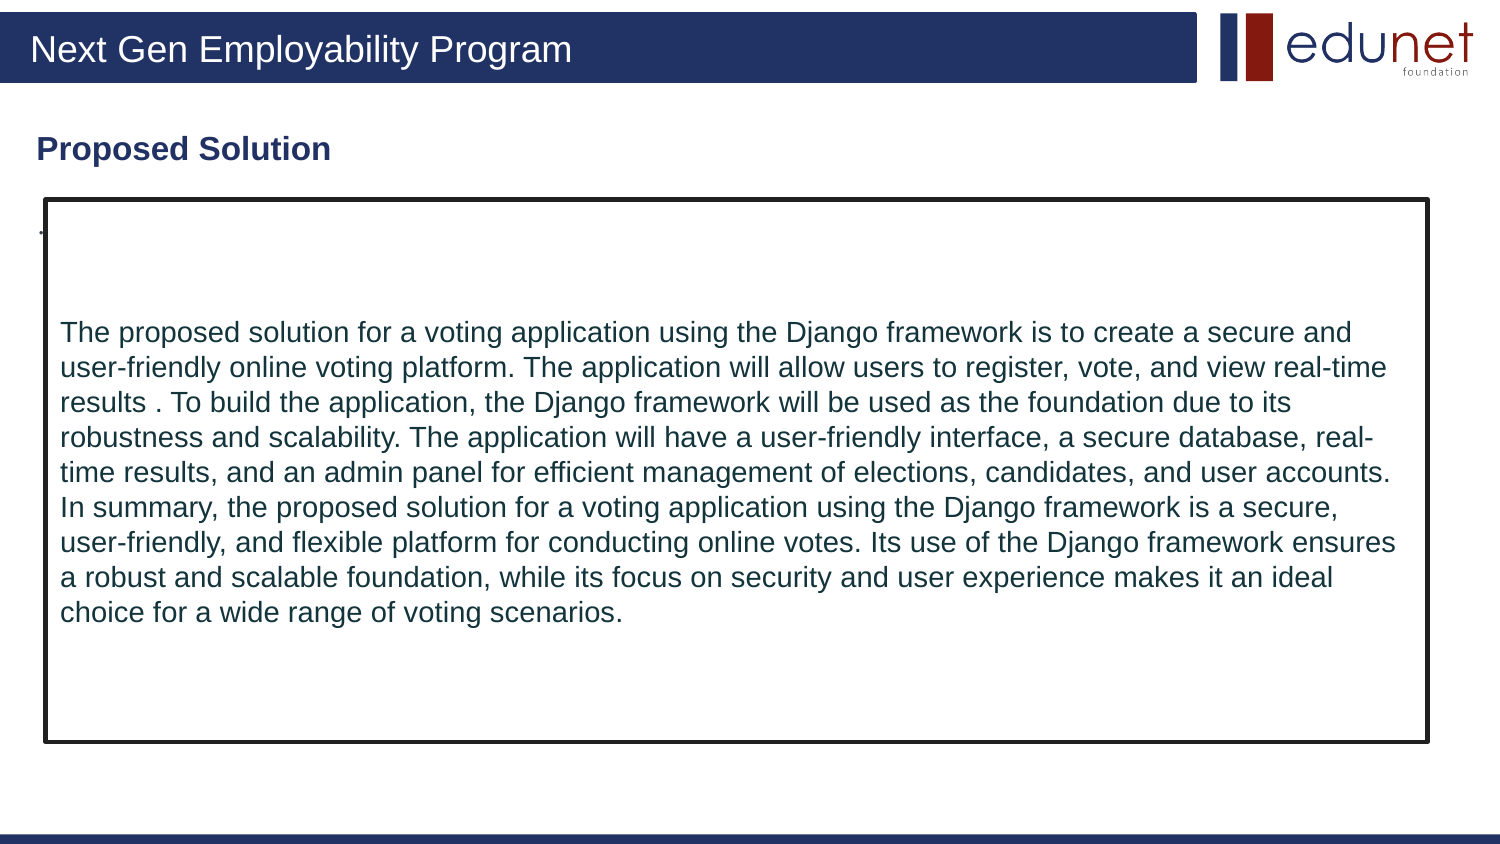

Proposed Solution
.
The proposed solution for a voting application using the Django framework is to create a secure and user-friendly online voting platform. The application will allow users to register, vote, and view real-time results . To build the application, the Django framework will be used as the foundation due to its robustness and scalability. The application will have a user-friendly interface, a secure database, real-time results, and an admin panel for efficient management of elections, candidates, and user accounts.
In summary, the proposed solution for a voting application using the Django framework is a secure, user-friendly, and flexible platform for conducting online votes. Its use of the Django framework ensures a robust and scalable foundation, while its focus on security and user experience makes it an ideal choice for a wide range of voting scenarios.